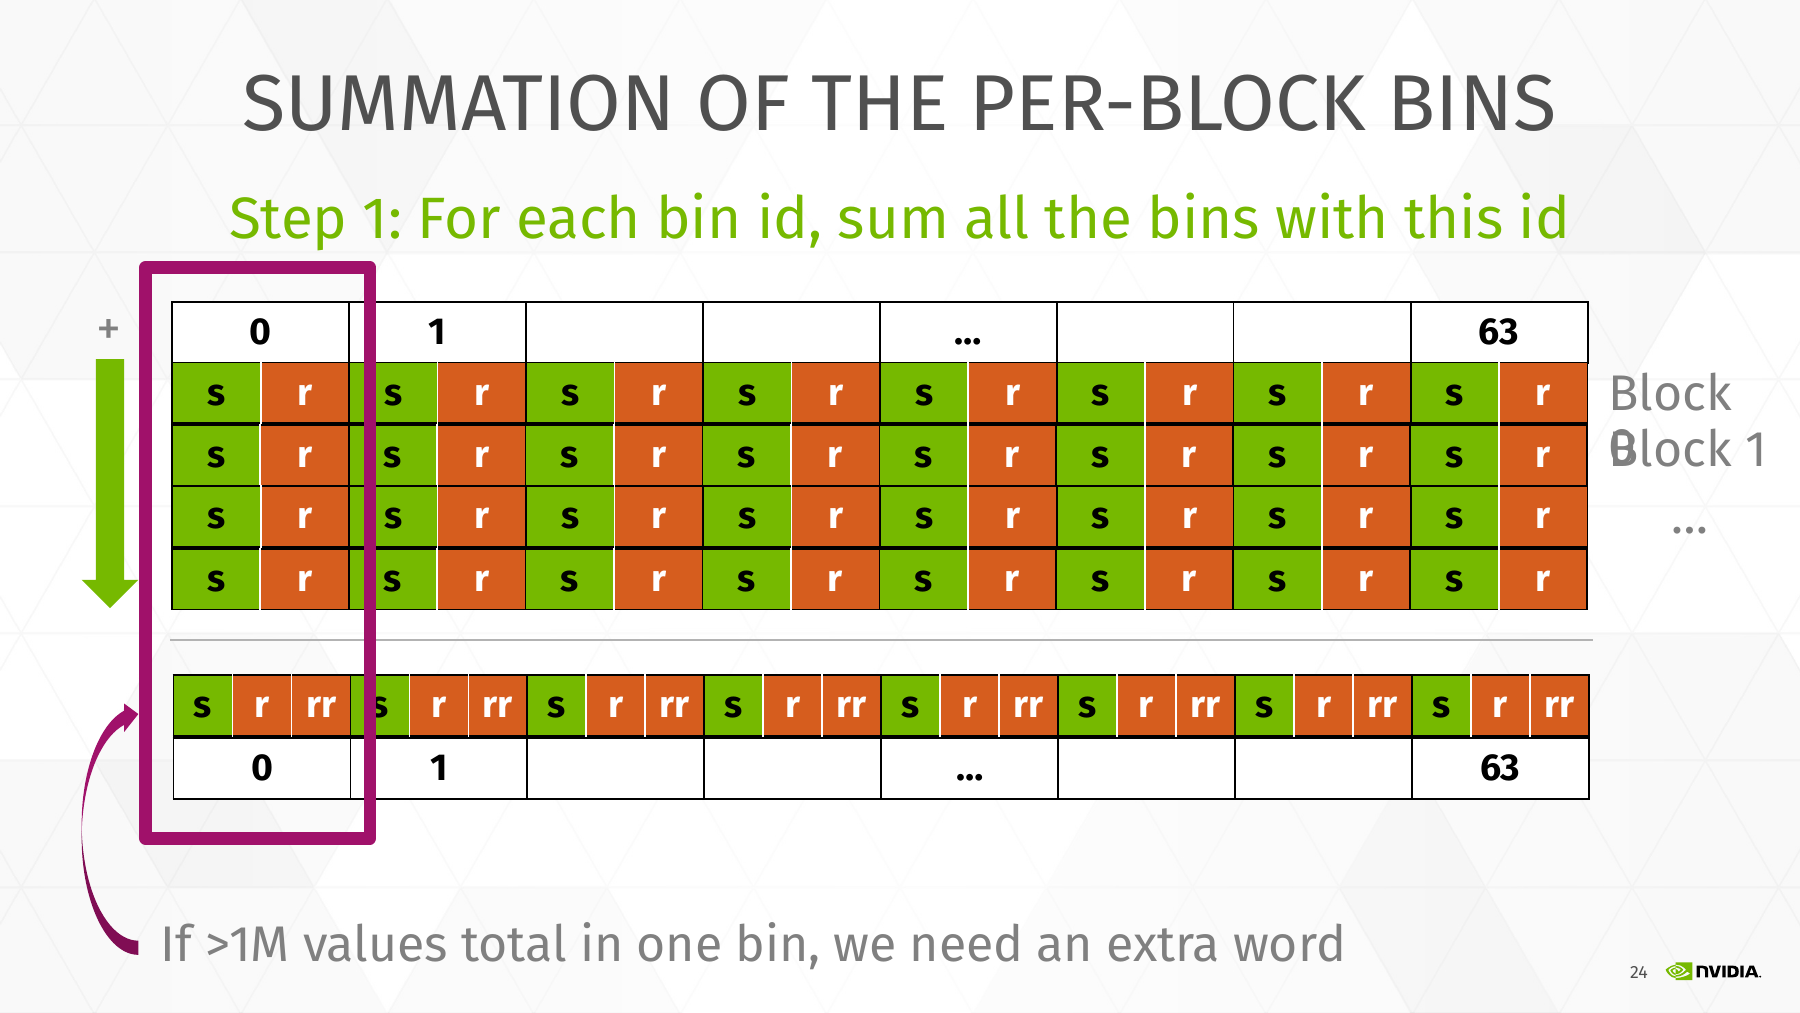

# SUMMATION of the per-block bins
Step 1: For each bin id, sum all the bins with this id

+
| 0 |
| --- |
| 1 |
| --- |
|  |
| --- |
|  |
| --- |
| … |
| --- |
|  |
| --- |
|  |
| --- |
| 63 |
| --- |

Block 0
| s | r |
| --- | --- |
| s | r |
| --- | --- |
| s | r |
| --- | --- |
| s | r |
| --- | --- |
| s | r |
| --- | --- |
| s | r |
| --- | --- |
| s | r |
| --- | --- |
| s | r |
| --- | --- |
Block 1
| s | r |
| --- | --- |
| s | r |
| --- | --- |
| s | r |
| --- | --- |
| s | r |
| --- | --- |
| s | r |
| --- | --- |
| s | r |
| --- | --- |
| s | r |
| --- | --- |
| s | r |
| --- | --- |
…
| s | r |
| --- | --- |
| s | r |
| --- | --- |
| s | r |
| --- | --- |
| s | r |
| --- | --- |
| s | r |
| --- | --- |
| s | r |
| --- | --- |
| s | r |
| --- | --- |
| s | r |
| --- | --- |
| s | r |
| --- | --- |
| s | r |
| --- | --- |
| s | r |
| --- | --- |
| s | r |
| --- | --- |
| s | r |
| --- | --- |
| s | r |
| --- | --- |
| s | r |
| --- | --- |
| s | r |
| --- | --- |
| s | r | rr |
| --- | --- | --- |
| s | r | rr |
| --- | --- | --- |
| s | r | rr |
| --- | --- | --- |
| s | r | rr |
| --- | --- | --- |
| s | r | rr |
| --- | --- | --- |
| s | r | rr |
| --- | --- | --- |
| s | r | rr |
| --- | --- | --- |
| s | r | rr |
| --- | --- | --- |

| 0 |
| --- |
| 1 |
| --- |
|  |
| --- |
|  |
| --- |
| … |
| --- |
|  |
| --- |
|  |
| --- |
| 63 |
| --- |
If >1M values total in one bin, we need an extra word